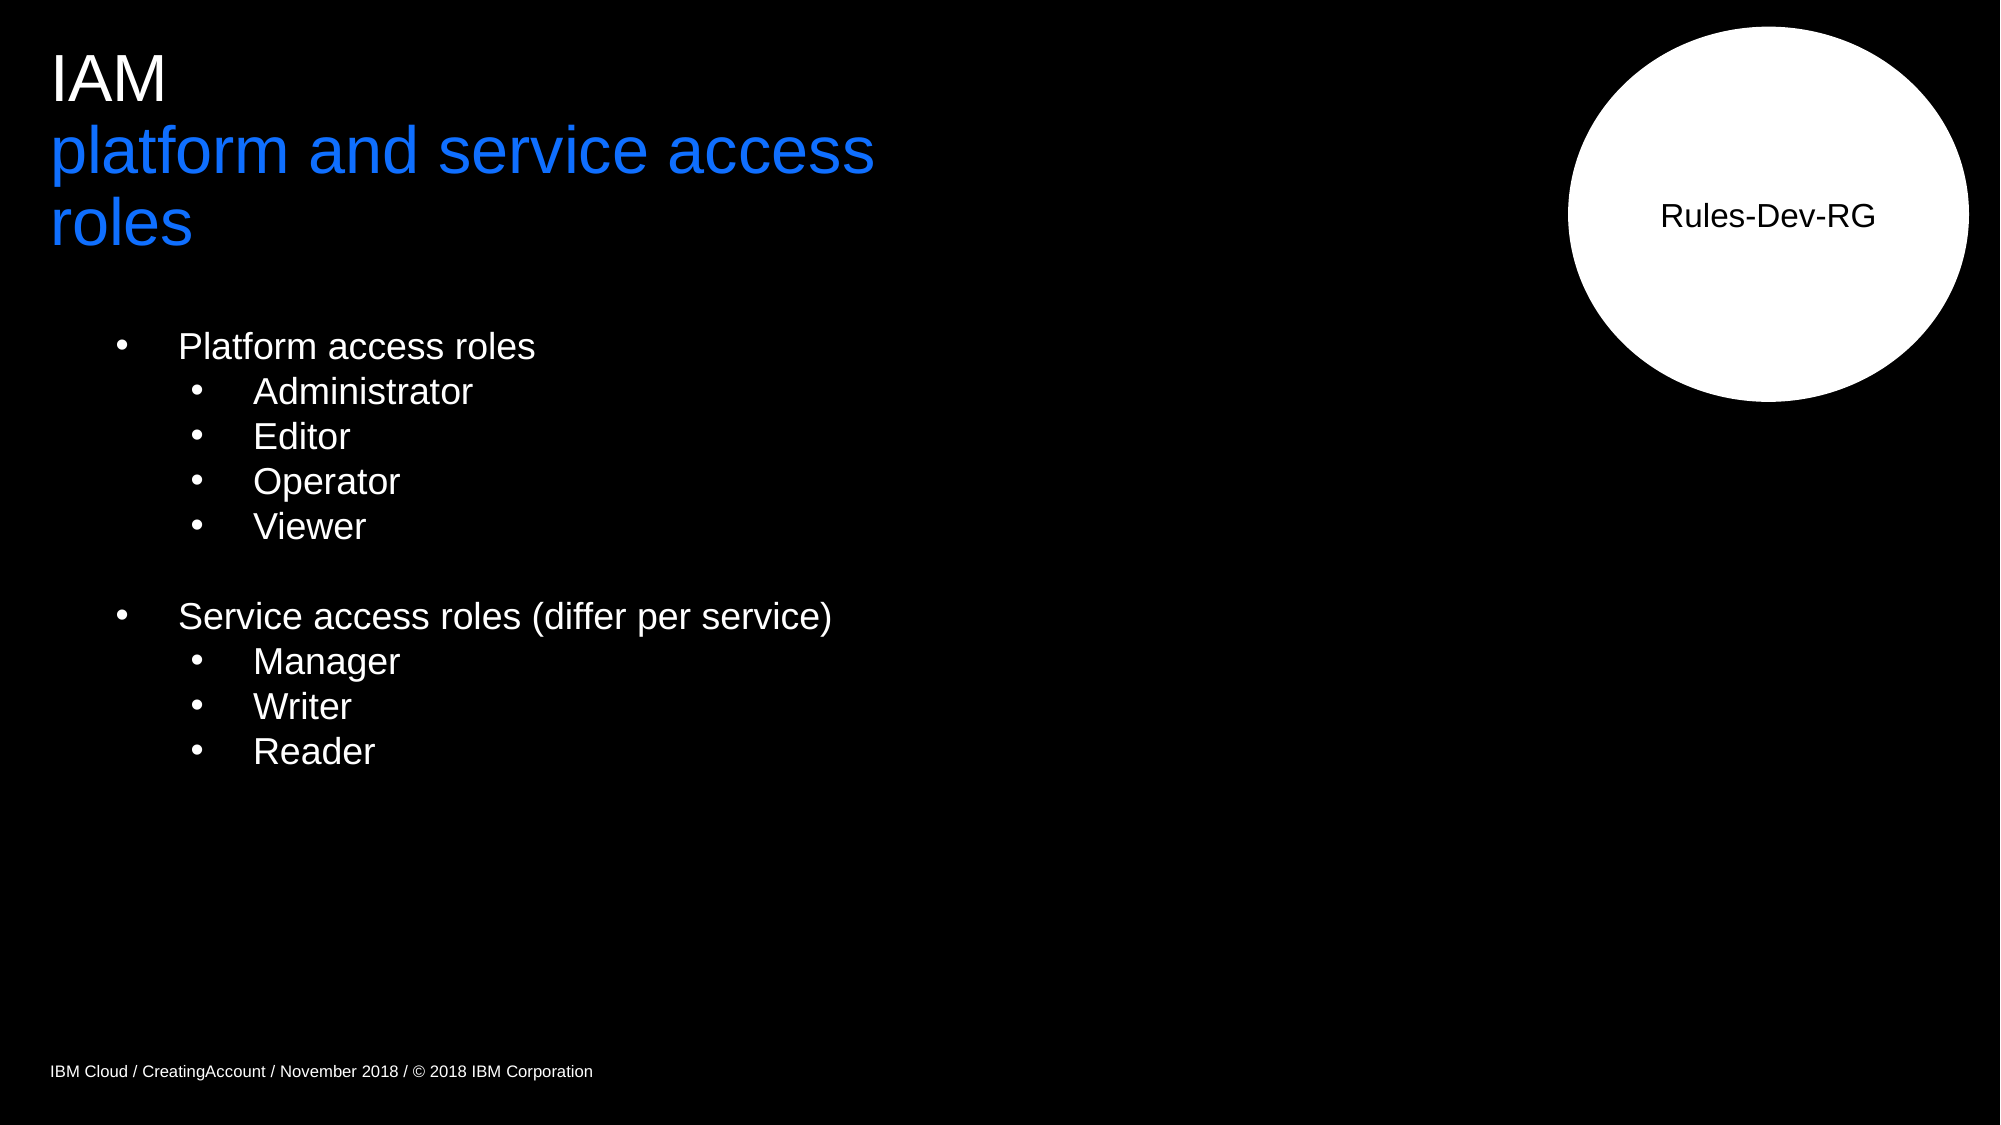

Rules-Dev-RG
# IAM platform and service access roles
Platform access roles
Administrator
Editor
Operator
Viewer

Service access roles (differ per service)
Manager
Writer
Reader
IBM Cloud / CreatingAccount / November 2018 / © 2018 IBM Corporation